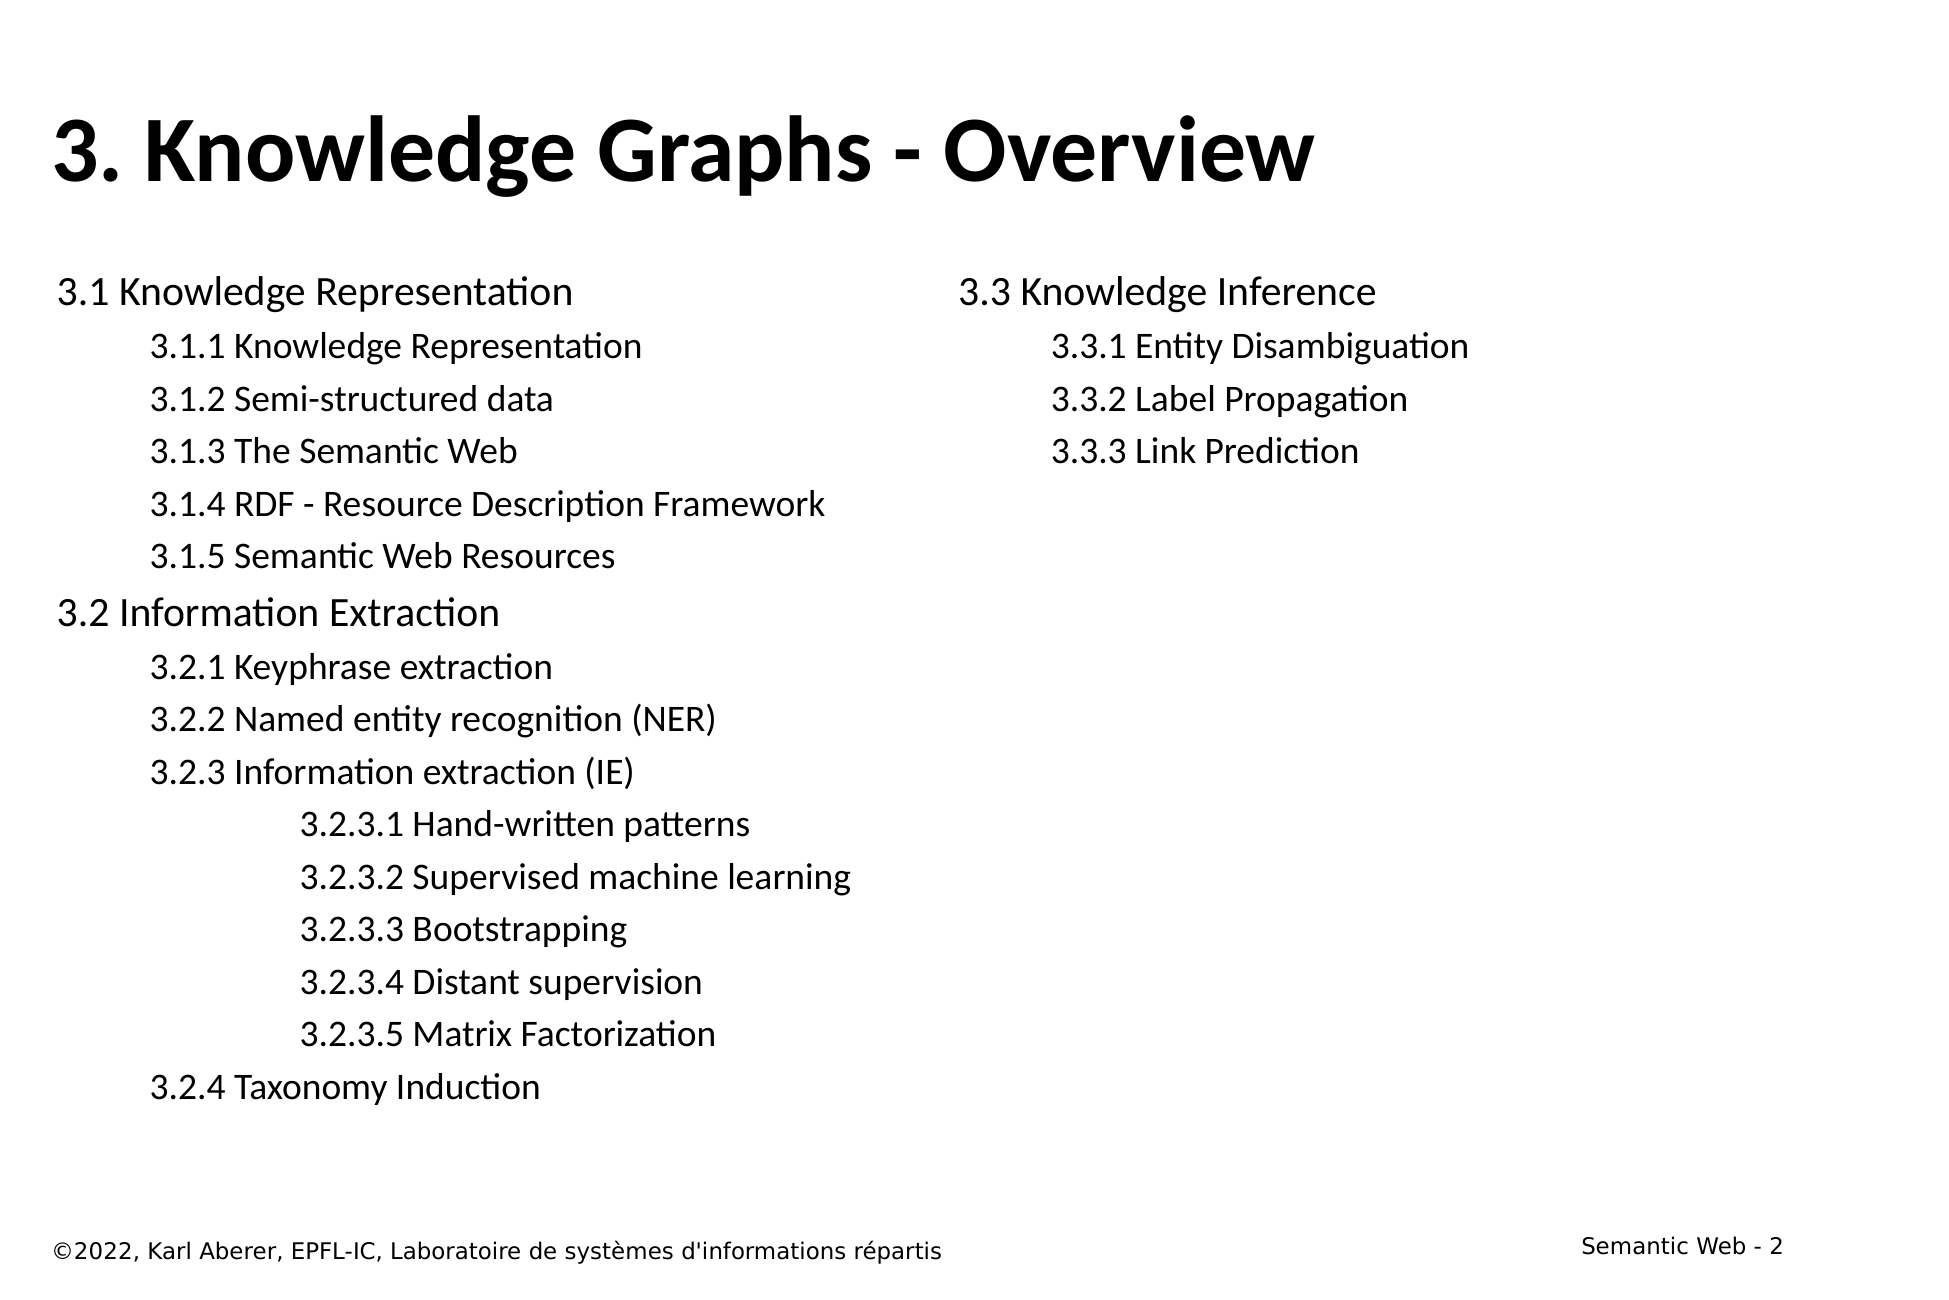

# 3. Knowledge Graphs - Overview
3.1 Knowledge Representation
3.1.1 Knowledge Representation
3.1.2 Semi-structured data
3.1.3 The Semantic Web
3.1.4 RDF - Resource Description Framework
3.1.5 Semantic Web Resources
3.2 Information Extraction
3.2.1 Keyphrase extraction
3.2.2 Named entity recognition (NER)
3.2.3 Information extraction (IE)
	3.2.3.1 Hand-written patterns
	3.2.3.2 Supervised machine learning
	3.2.3.3 Bootstrapping
	3.2.3.4 Distant supervision
	3.2.3.5 Matrix Factorization
3.2.4 Taxonomy Induction

3.3 Knowledge Inference
3.3.1 Entity Disambiguation
3.3.2 Label Propagation
3.3.3 Link Prediction

©2022, Karl Aberer, EPFL-IC, Laboratoire de systèmes d'informations répartis